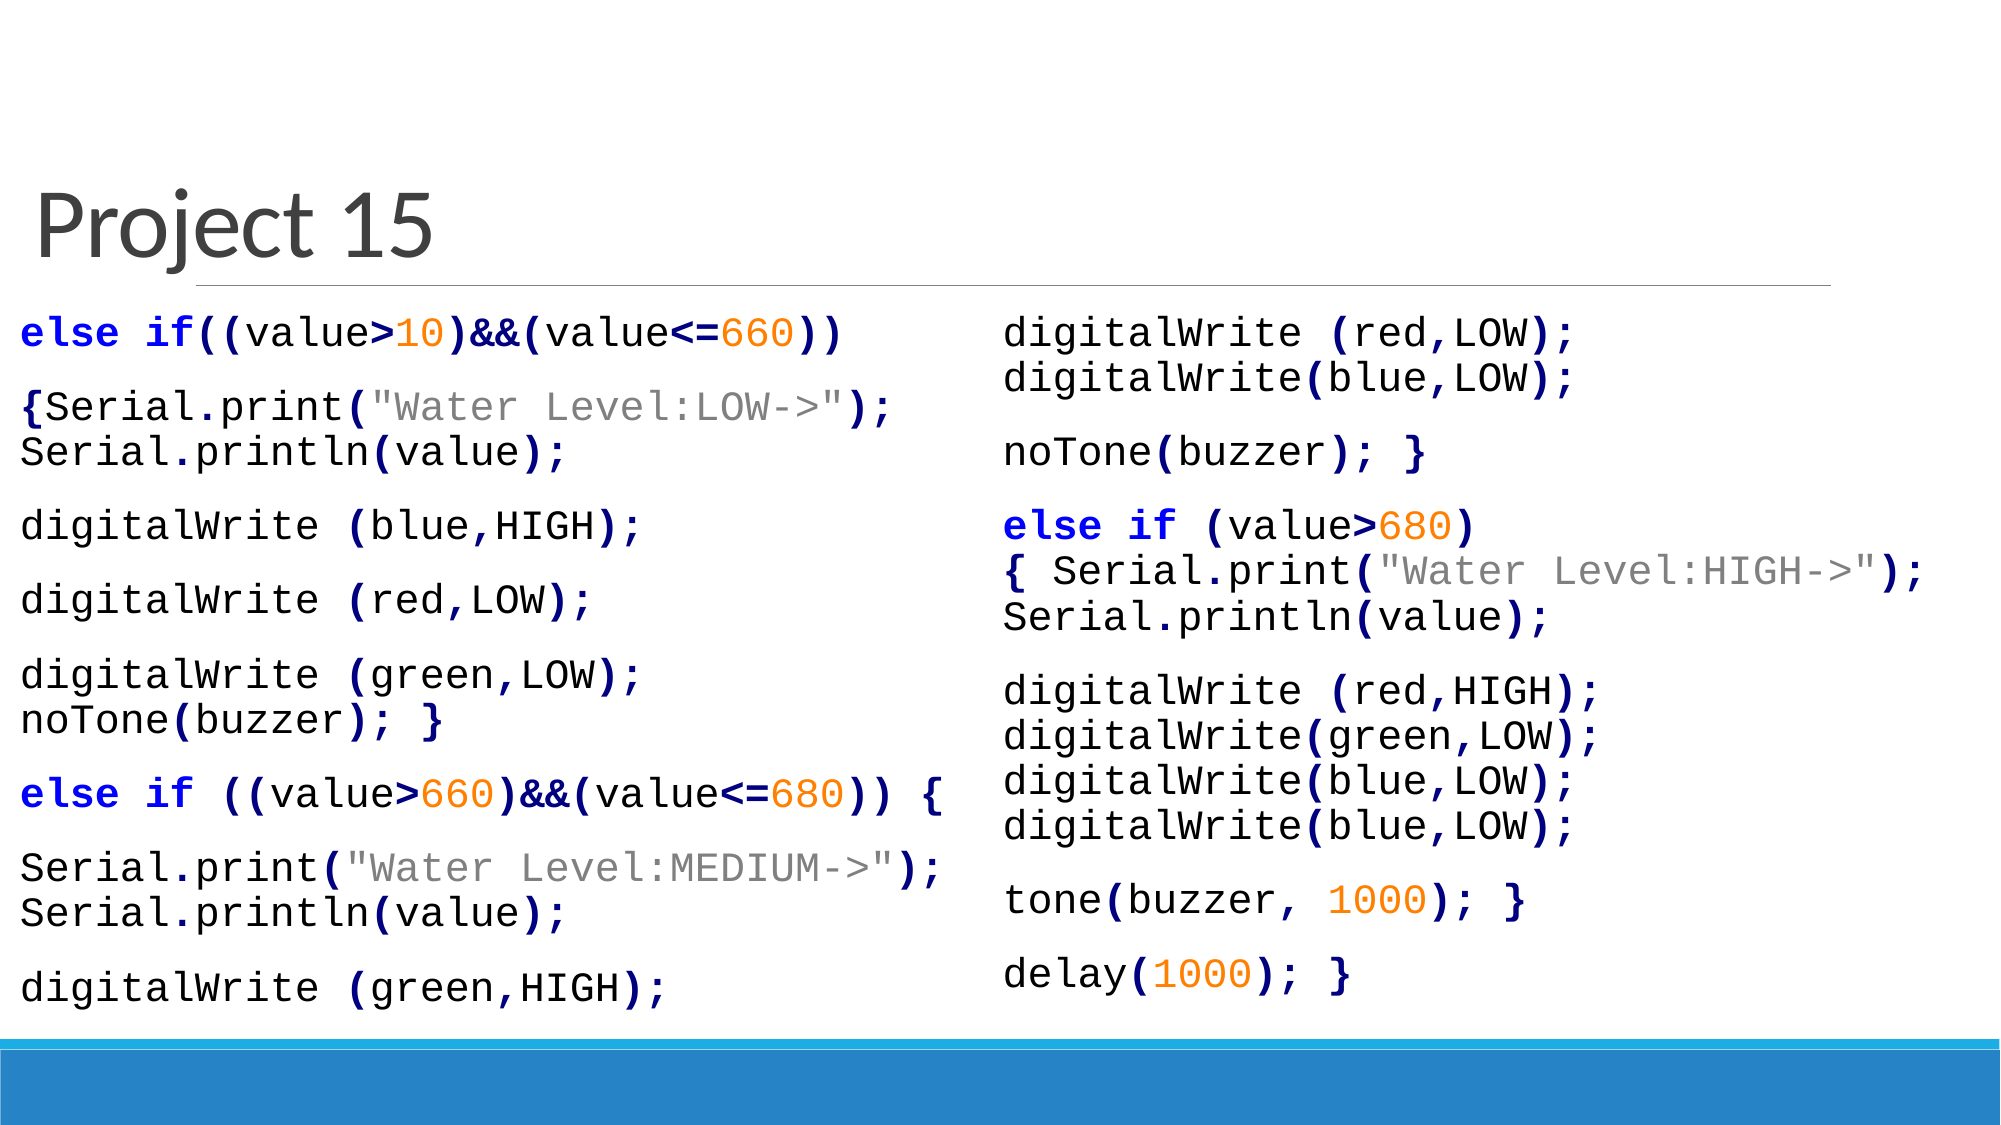

# Project 15
else if((value>10)&&(value<=660))
{Serial.print("Water Level:LOW->"); Serial.println(value);
digitalWrite (blue,HIGH);
digitalWrite (red,LOW);
digitalWrite (green,LOW); noTone(buzzer); }
else if ((value>660)&&(value<=680)) {
Serial.print("Water Level:MEDIUM->"); Serial.println(value);
digitalWrite (green,HIGH);
digitalWrite (red,LOW); digitalWrite(blue,LOW);
noTone(buzzer); }
else if (value>680) { Serial.print("Water Level:HIGH->"); Serial.println(value);
digitalWrite (red,HIGH); digitalWrite(green,LOW); digitalWrite(blue,LOW); digitalWrite(blue,LOW);
tone(buzzer, 1000); }
delay(1000); }